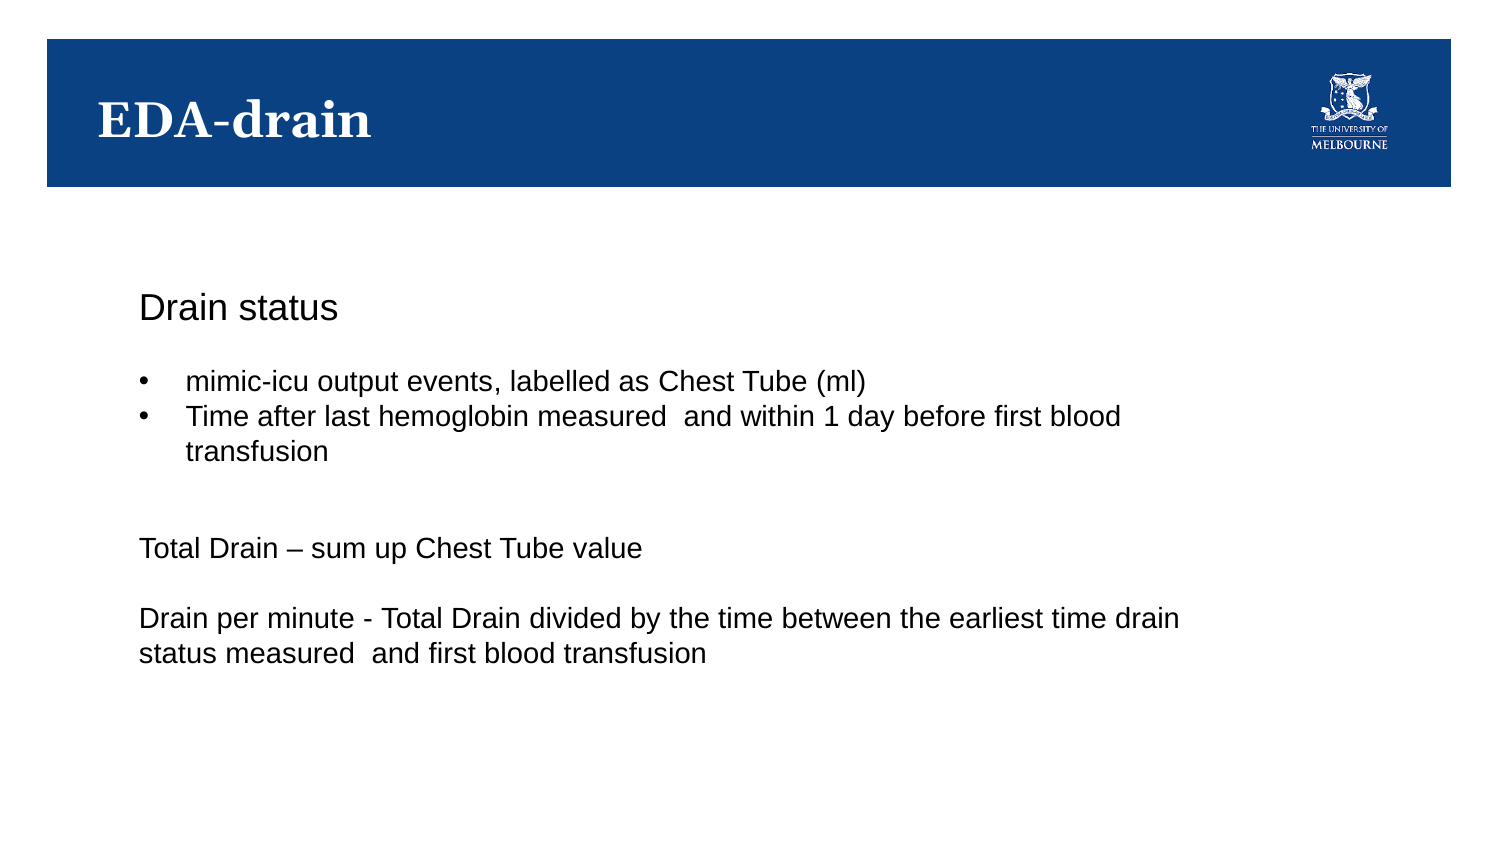

# EDA-drain
Drain status

mimic-icu output events, labelled as Chest Tube (ml)
Time after last hemoglobin measured  and within 1 day before first blood transfusion
Total Drain – sum up Chest Tube value

Drain per minute - Total Drain divided by the time between the earliest time drain status measured  and first blood transfusion